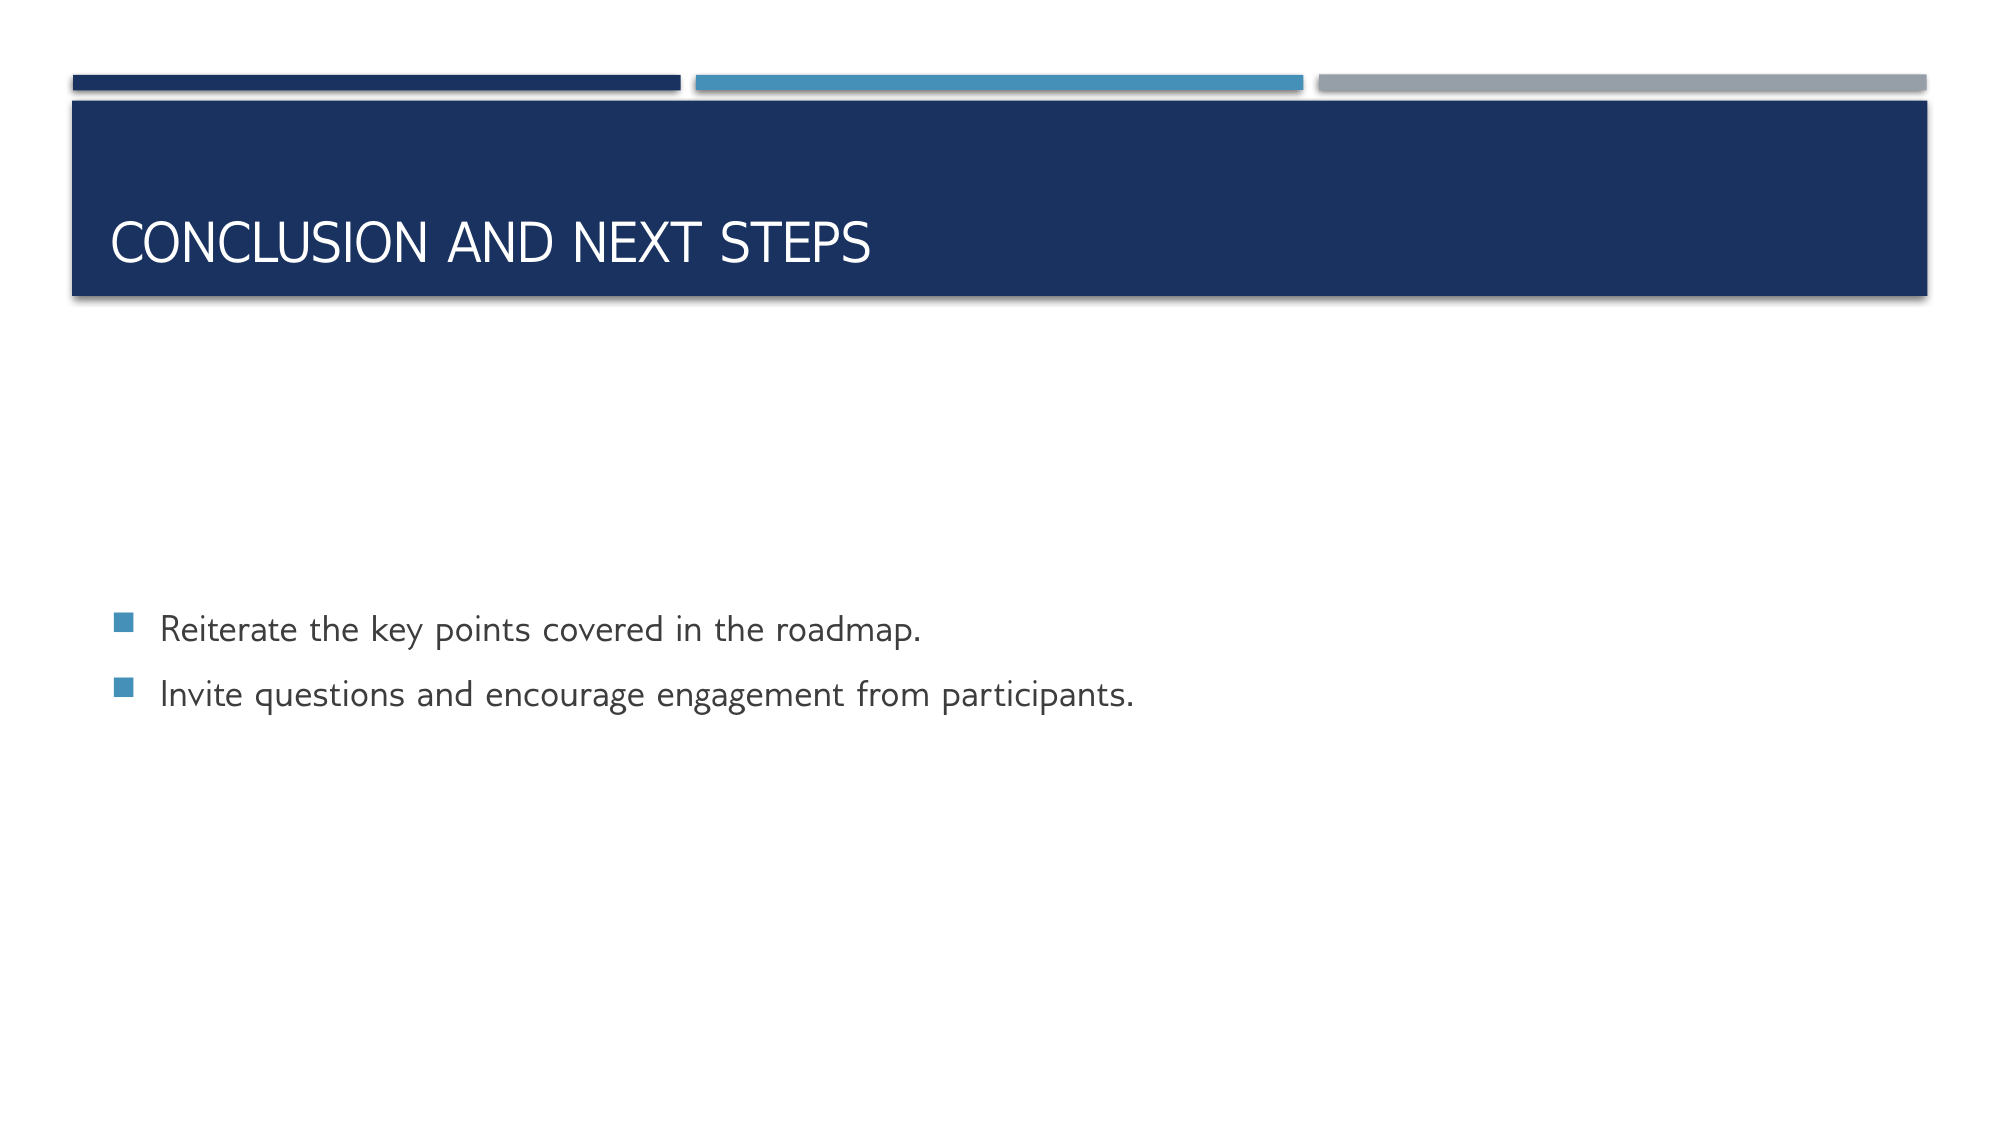

# Conclusion and Next Steps
Reiterate the key points covered in the roadmap.
Invite questions and encourage engagement from participants.